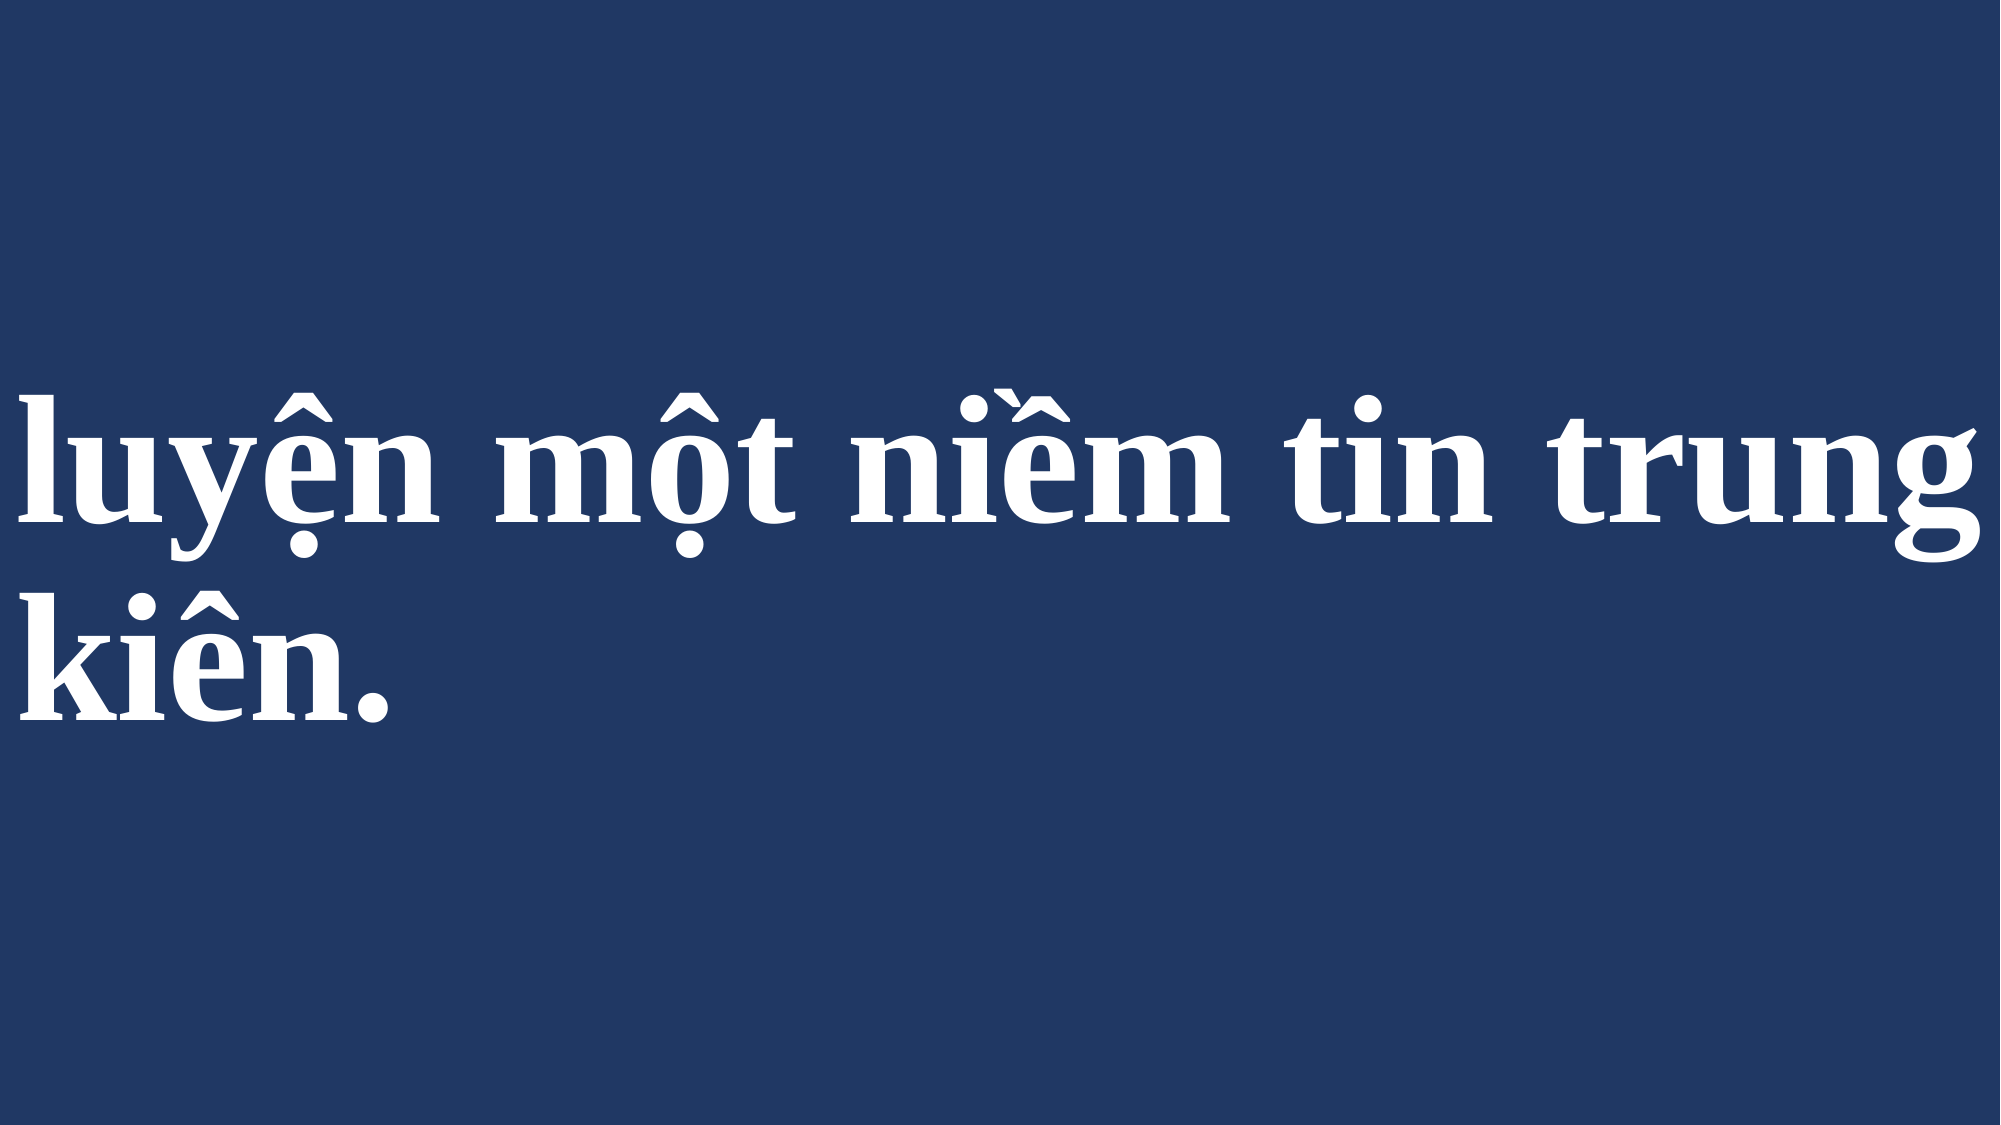

# luyện một niềm tin trung kiên.